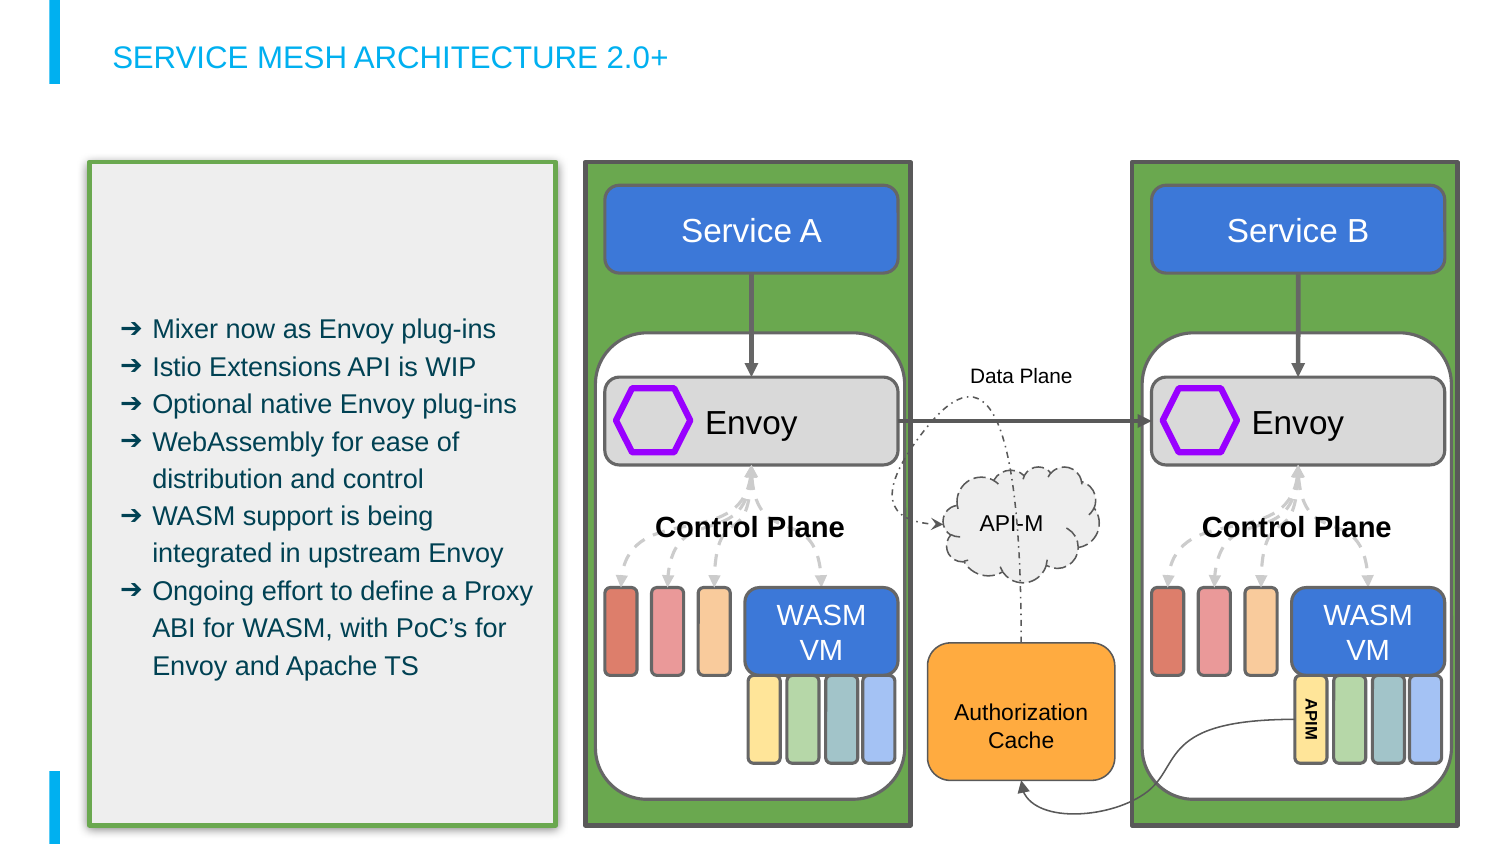

SERVICE MESH ARCHITECTURE 2.0+
Mixer now as Envoy plug-ins
Istio Extensions API is WIP
Optional native Envoy plug-ins
WebAssembly for ease of distribution and control
WASM support is being integrated in upstream Envoy
Ongoing effort to define a Proxy ABI for WASM, with PoC’s for Envoy and Apache TS

Service A
Service B

Data Plane
Envoy

Envoy

API-M
Control Plane
Control Plane

WASM VM

WASM VM

Authorization Cache

APIM